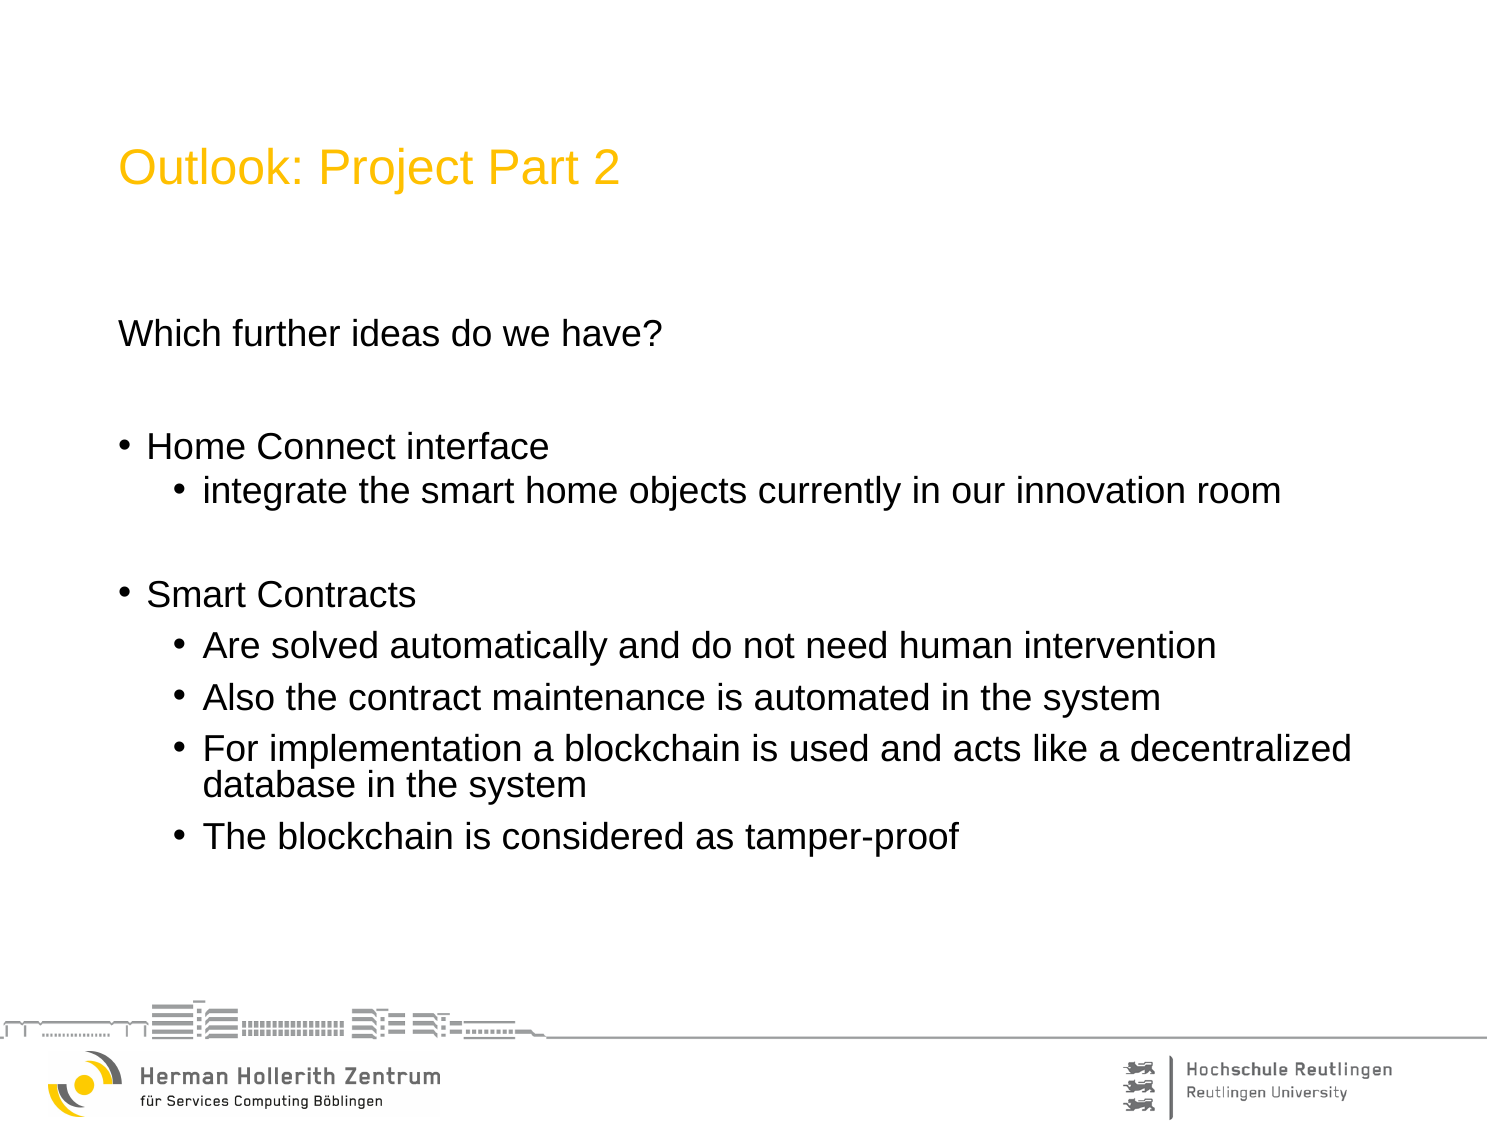

# Outlook: Project Part 2
Which further ideas do we have?

Home Connect interface
integrate the smart home objects currently in our innovation room

Smart Contracts
Are solved automatically and do not need human intervention
Also the contract maintenance is automated in the system
For implementation a blockchain is used and acts like a decentralized database in the system
The blockchain is considered as tamper-proof